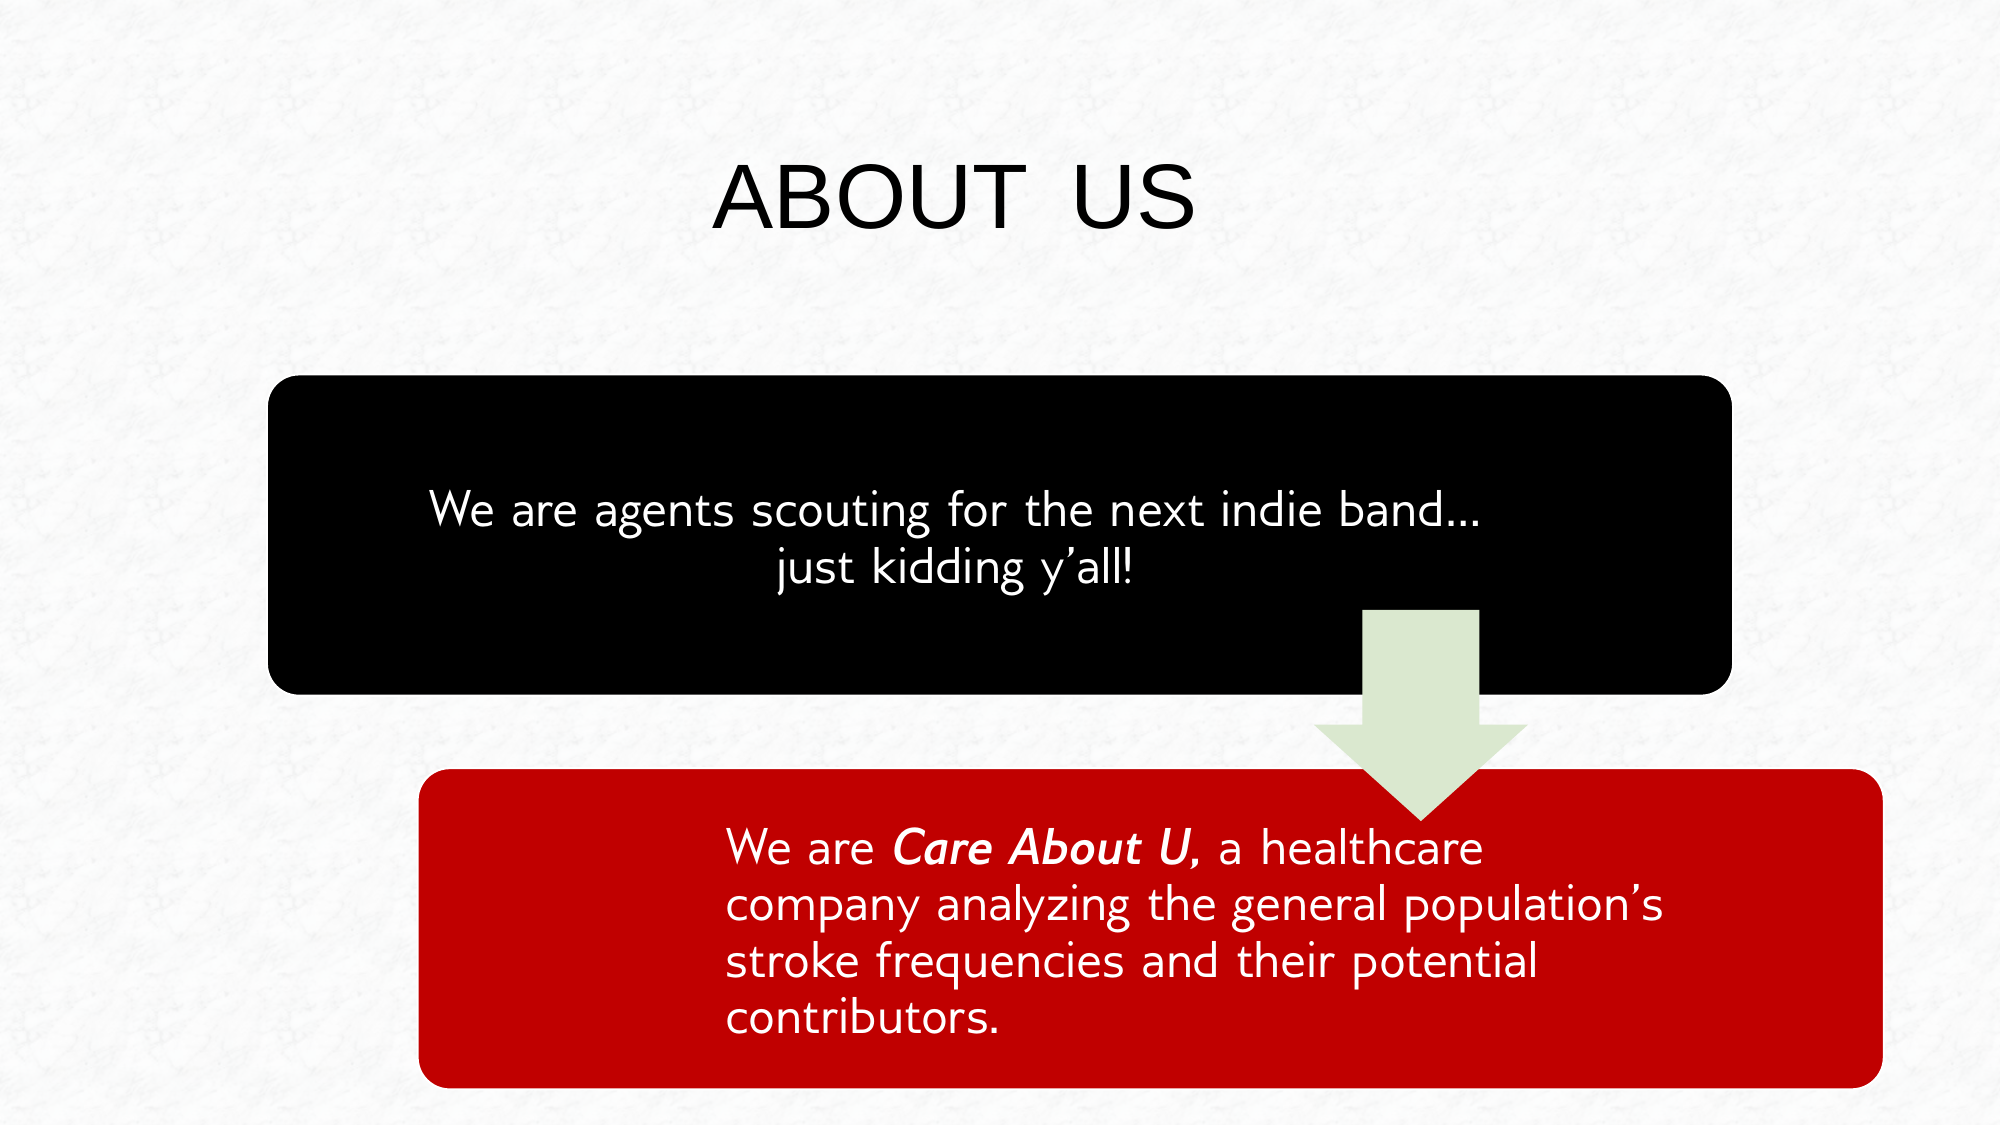

# ABOUT US

We are agents scouting for the next indie band…just kidding y’all!
We are agents scouting for the next indie band…just kidding y’all!

We are Care About U, a healthcare company analyzing the general population’s stroke frequencies and their potential contributors.